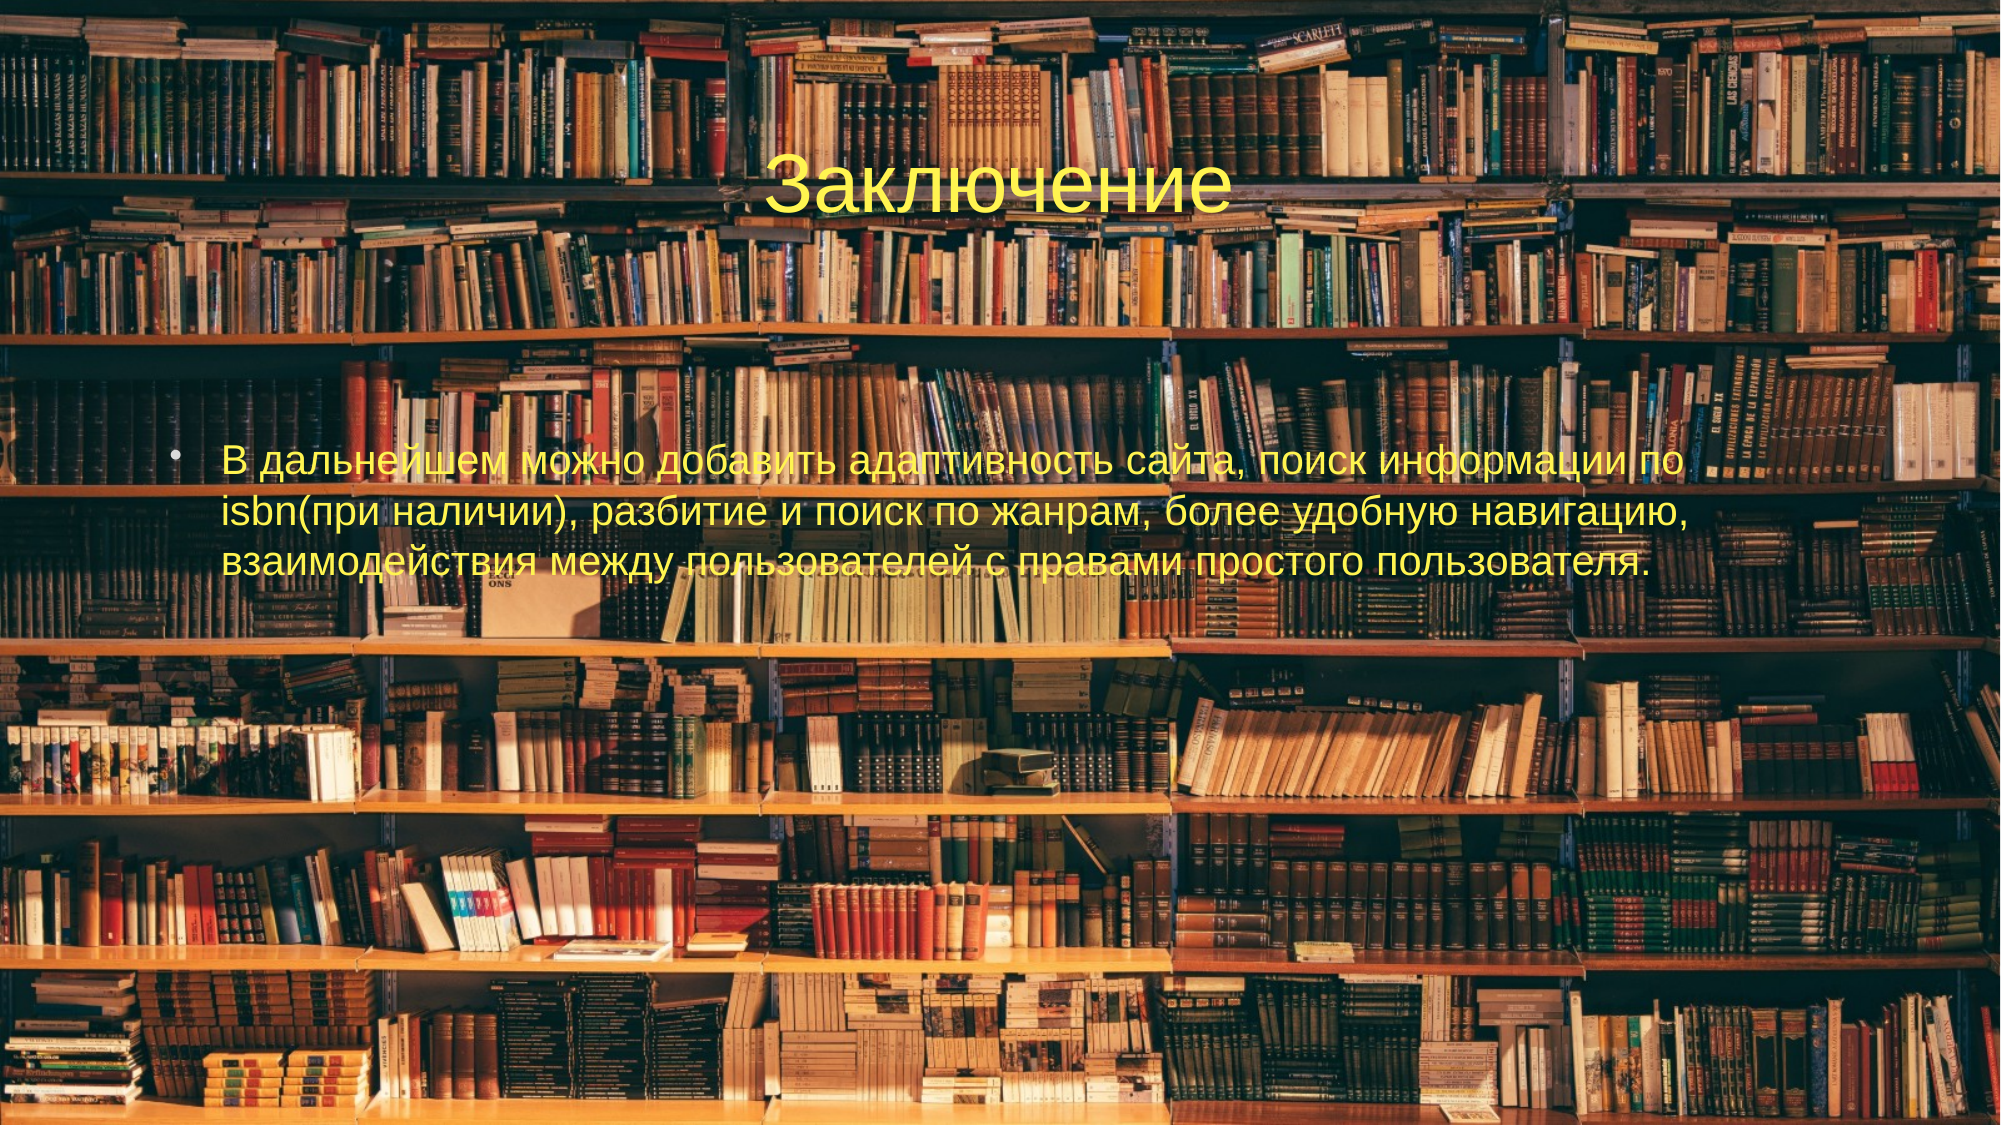

Заключение

В дальнейшем можно добавить адаптивность сайта, поиск информации по isbn(при наличии), разбитие и поиск по жанрам, более удобную навигацию, взаимодействия между пользователей с правами простого пользователя.